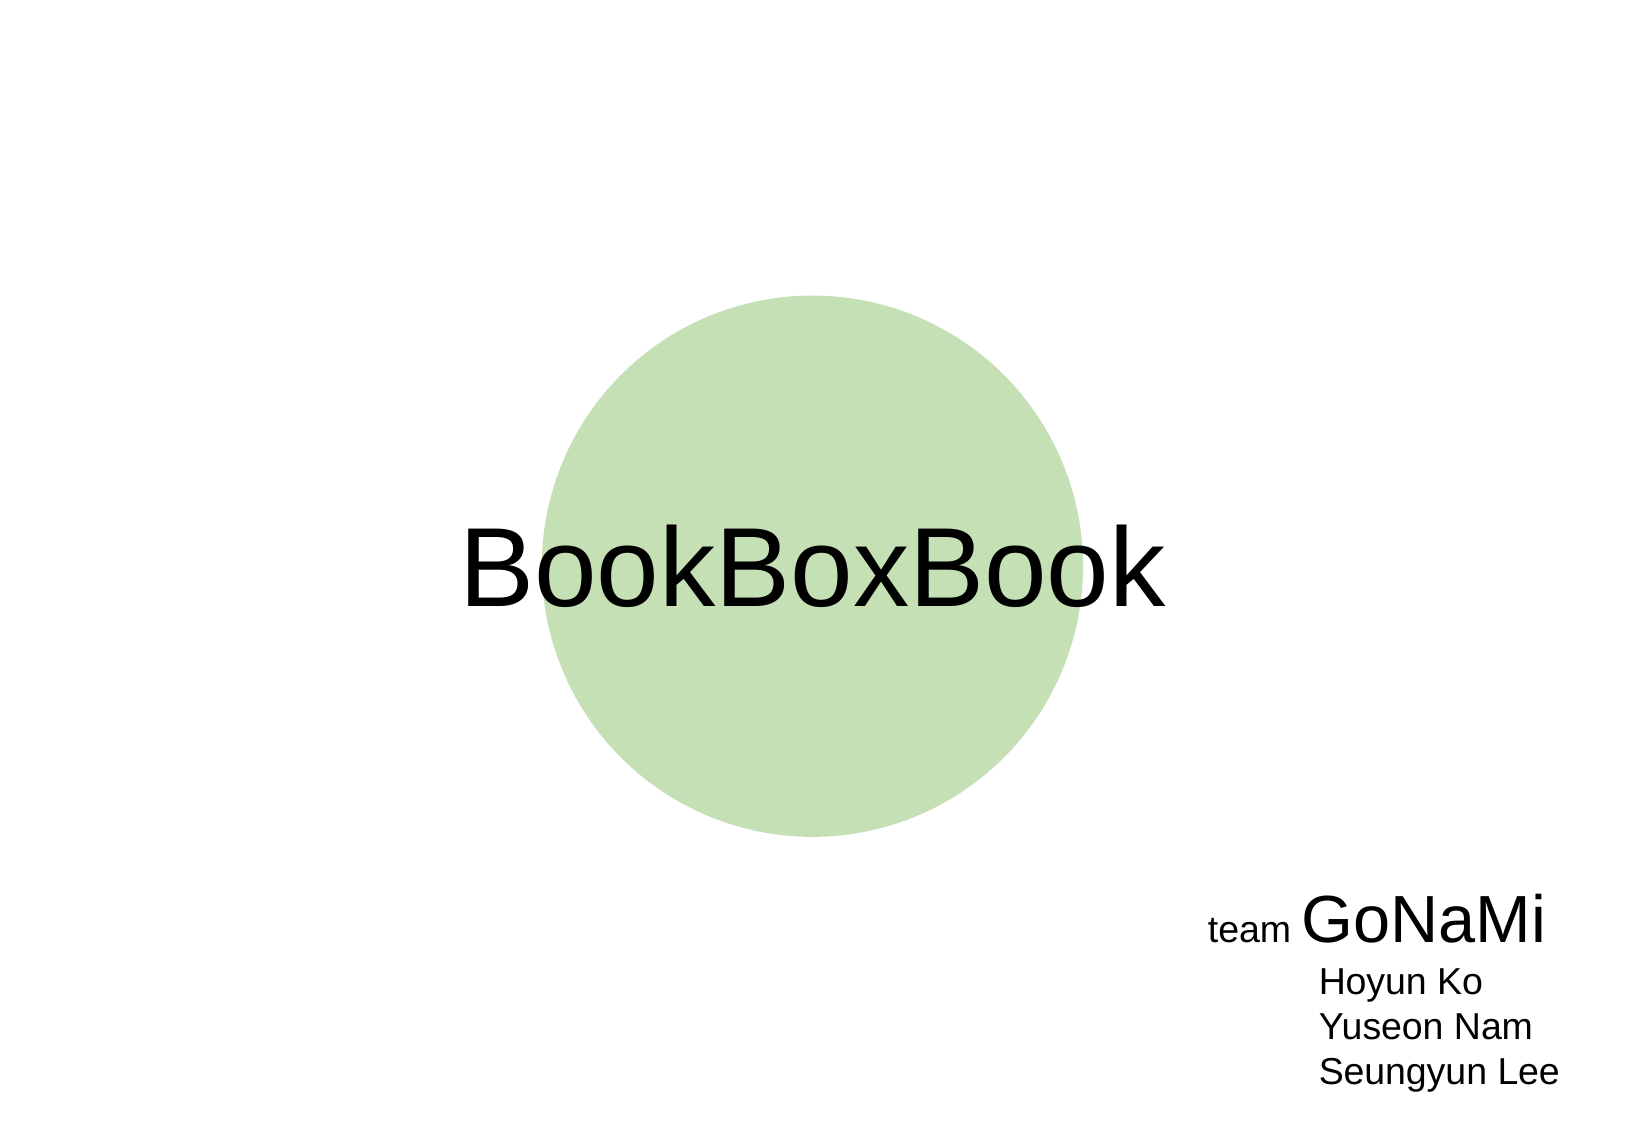

BookBoxBook
team GoNaMi

Hoyun Ko
Yuseon Nam
Seungyun Lee